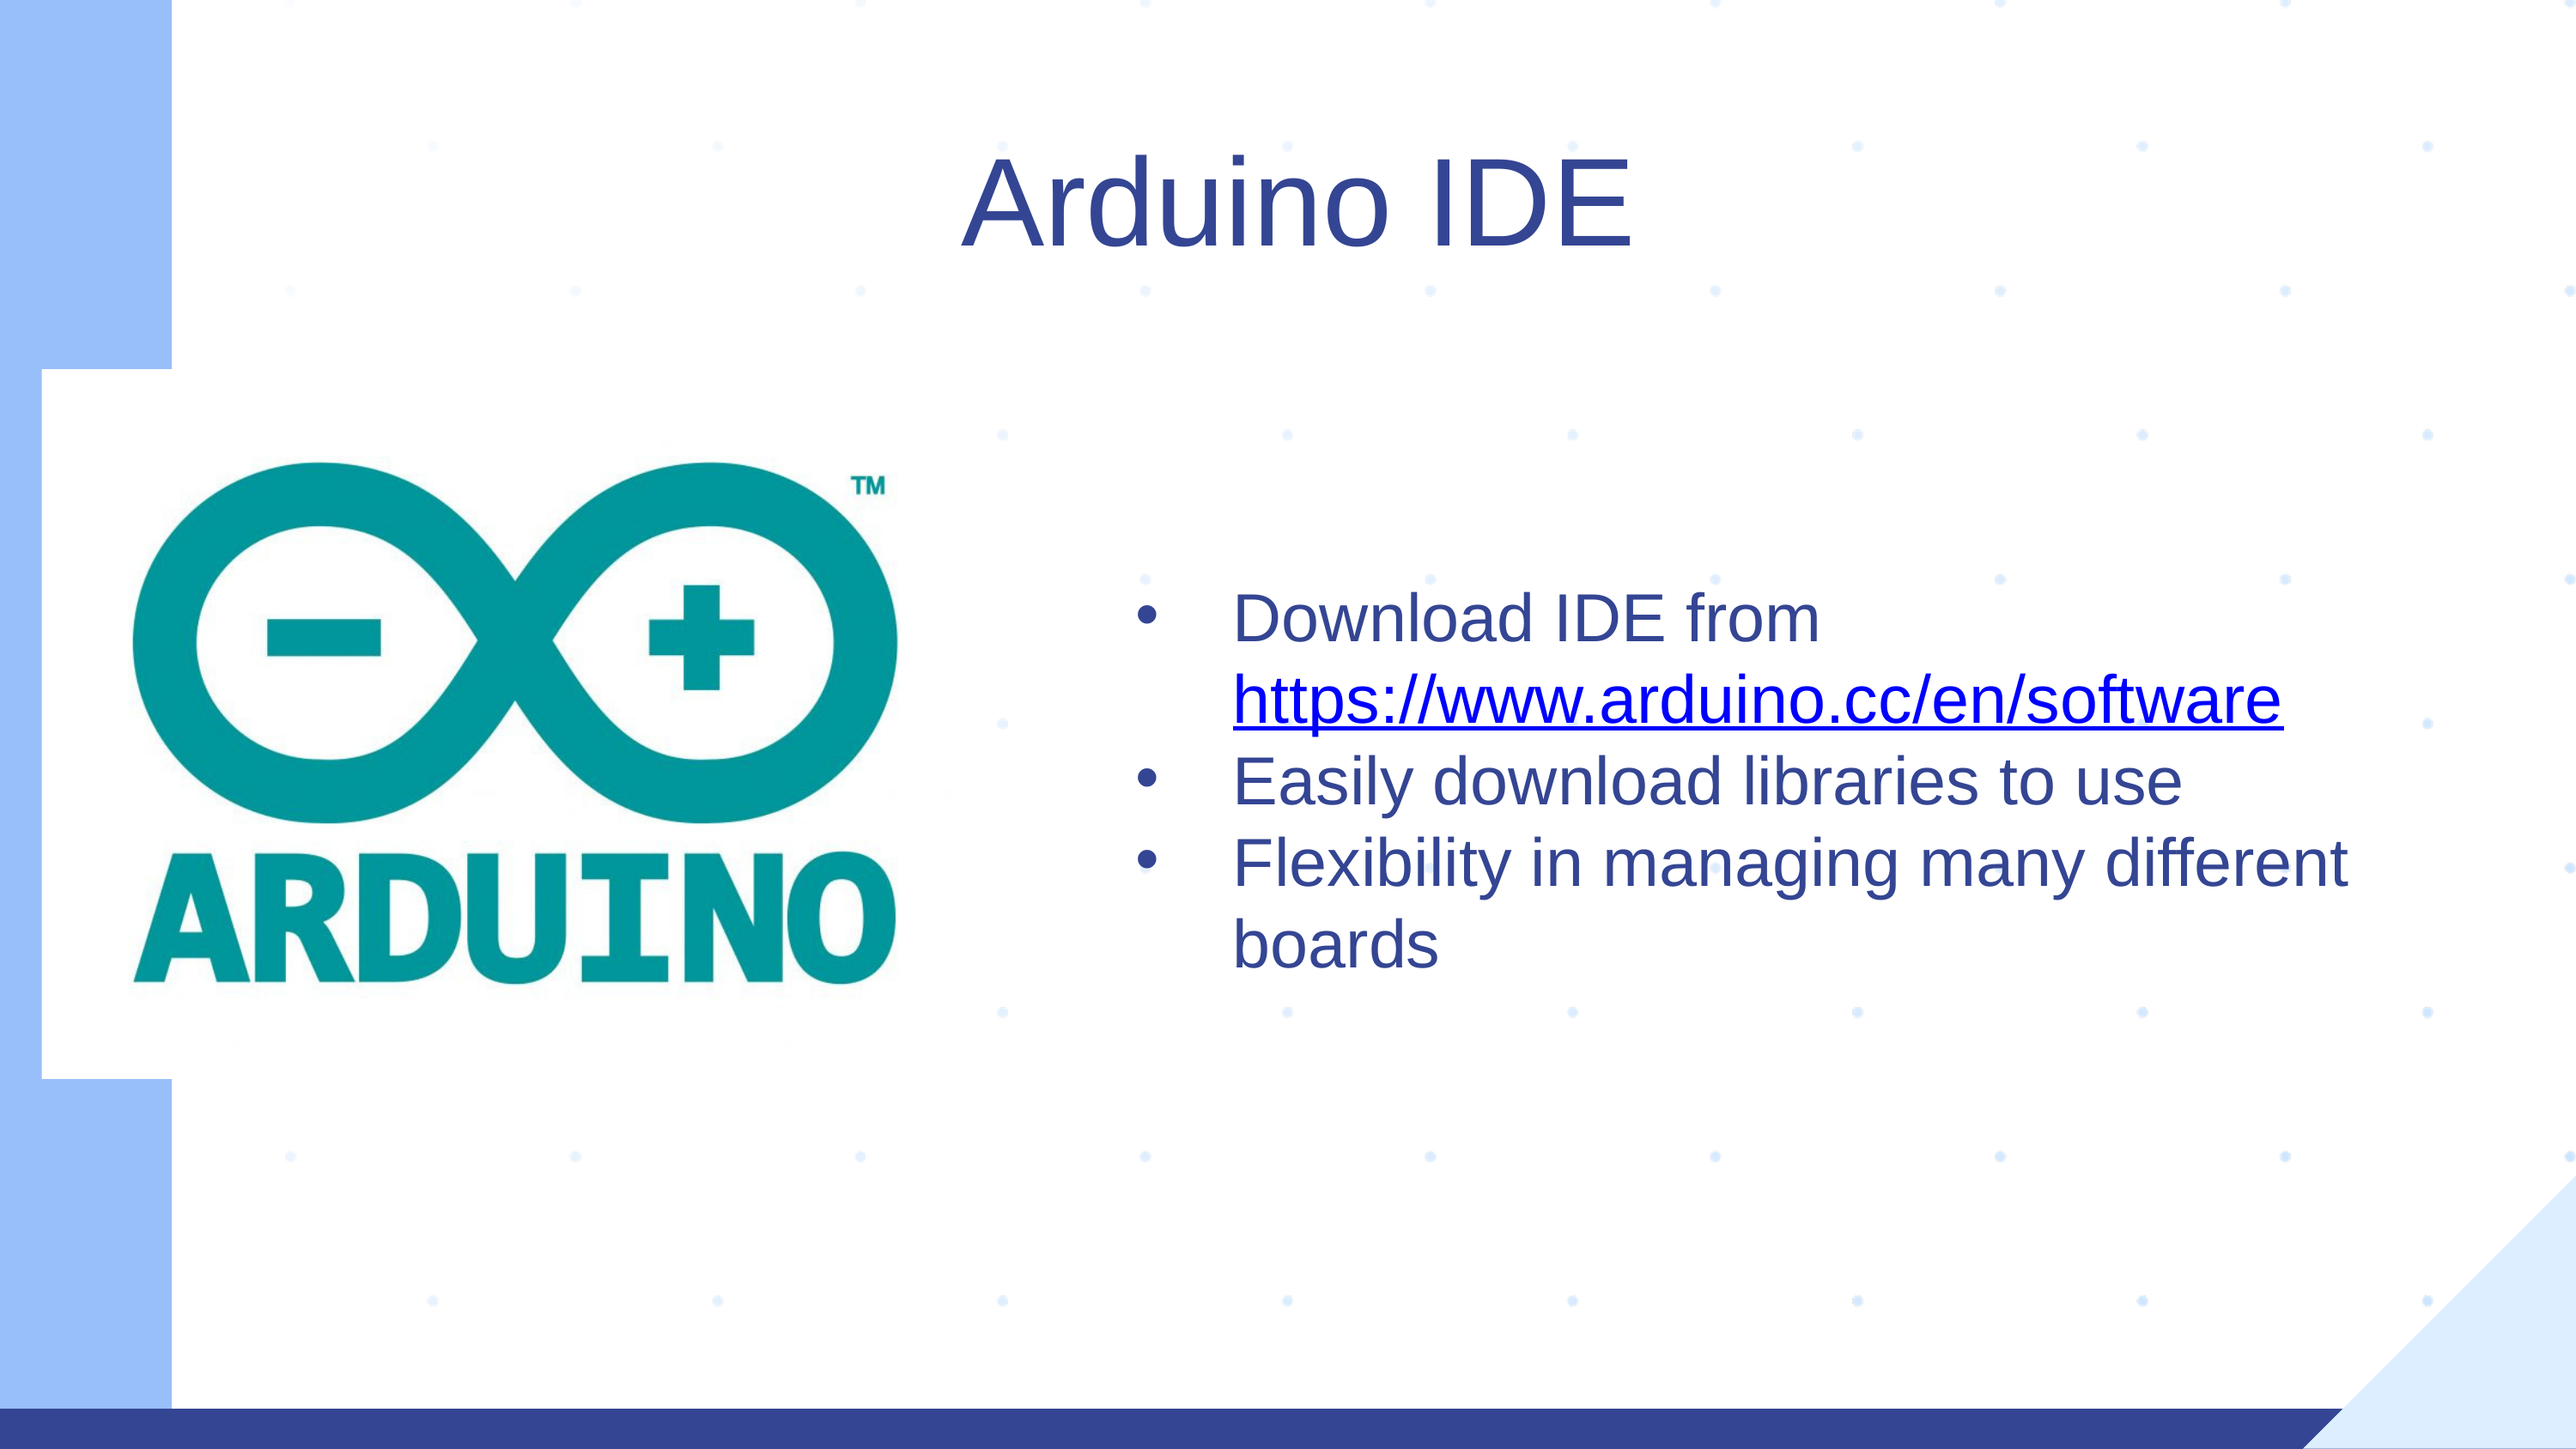

Arduino IDE

Download IDE from https://www.arduino.cc/en/software
Easily download libraries to use
Flexibility in managing many different boards